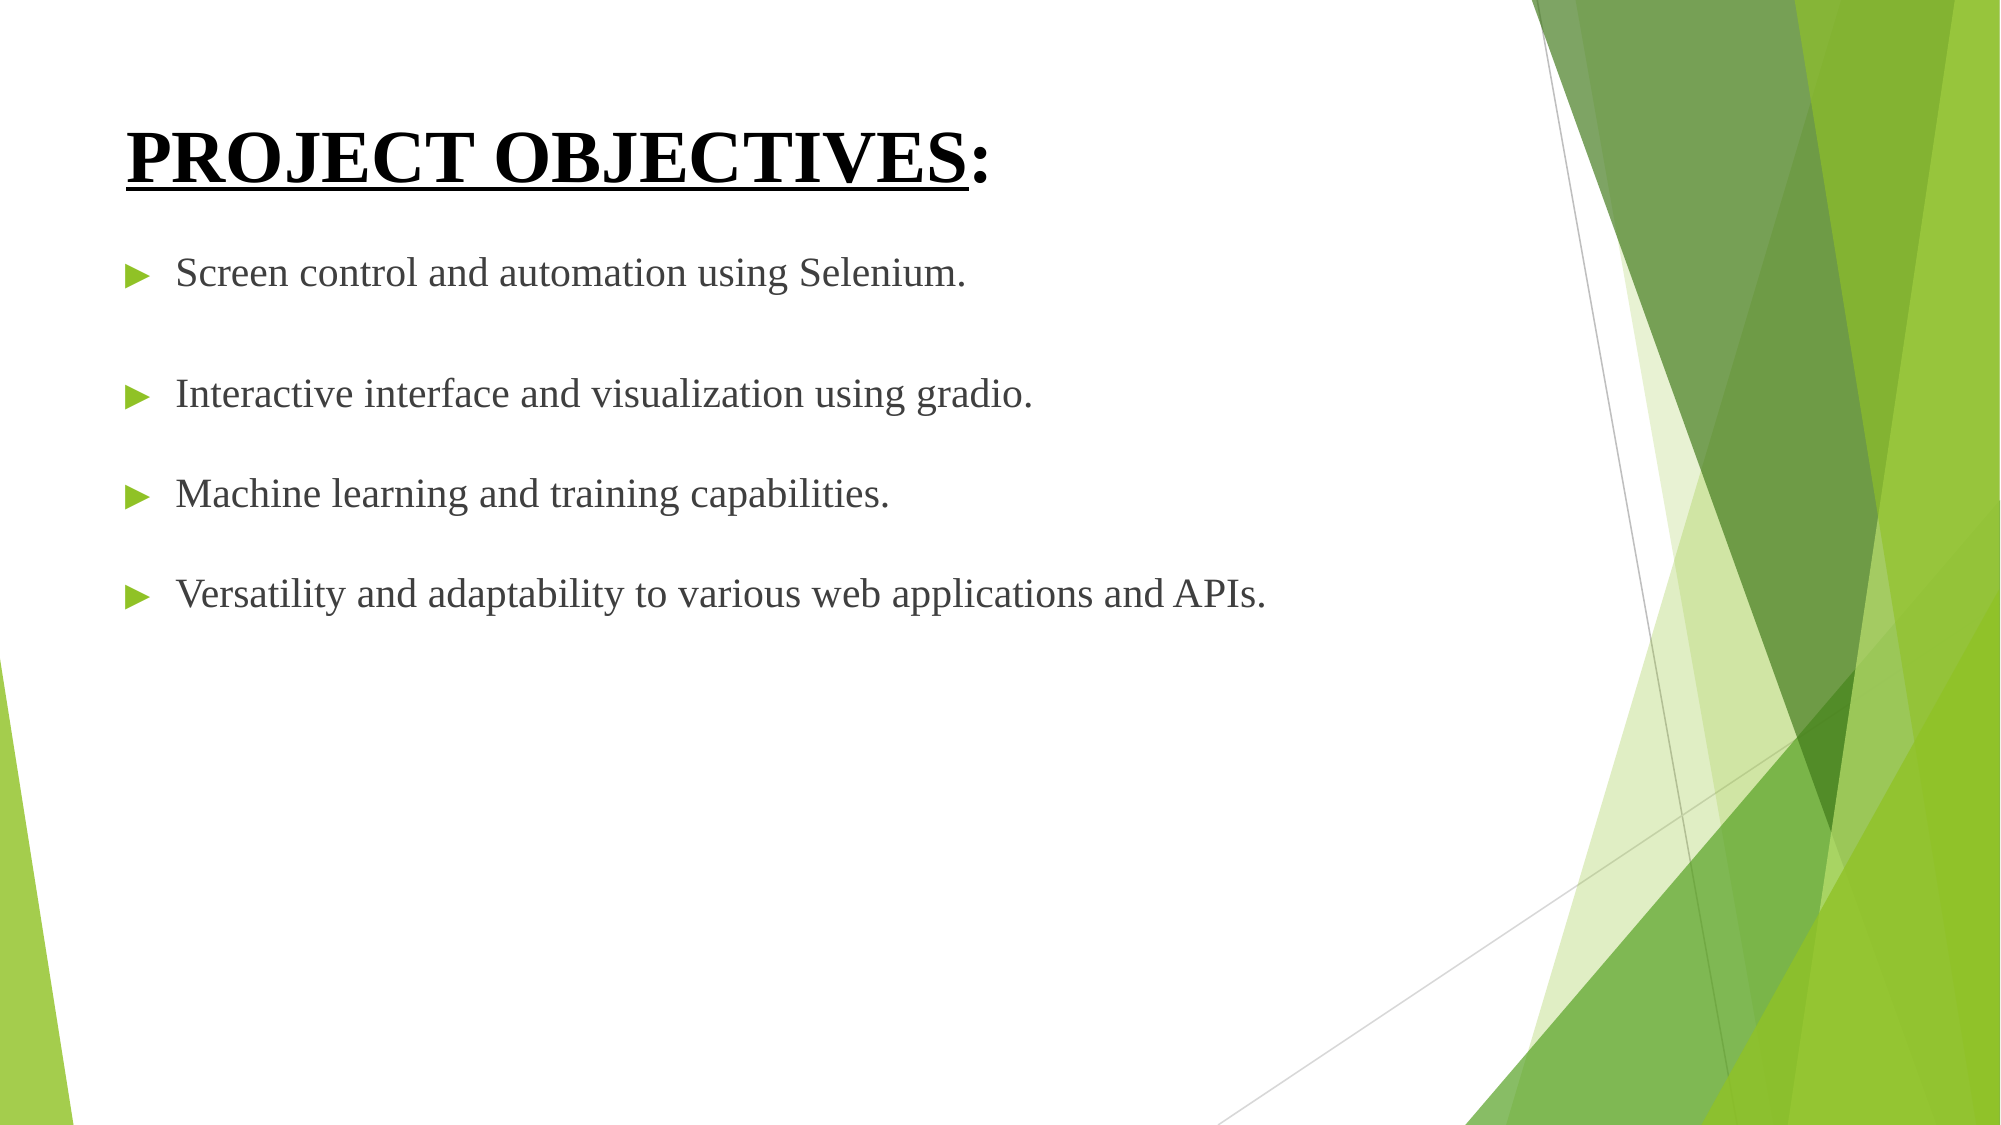

# PROJECT OBJECTIVES:
Screen control and automation using Selenium.

Interactive interface and visualization using gradio.

Machine learning and training capabilities.

Versatility and adaptability to various web applications and APIs.